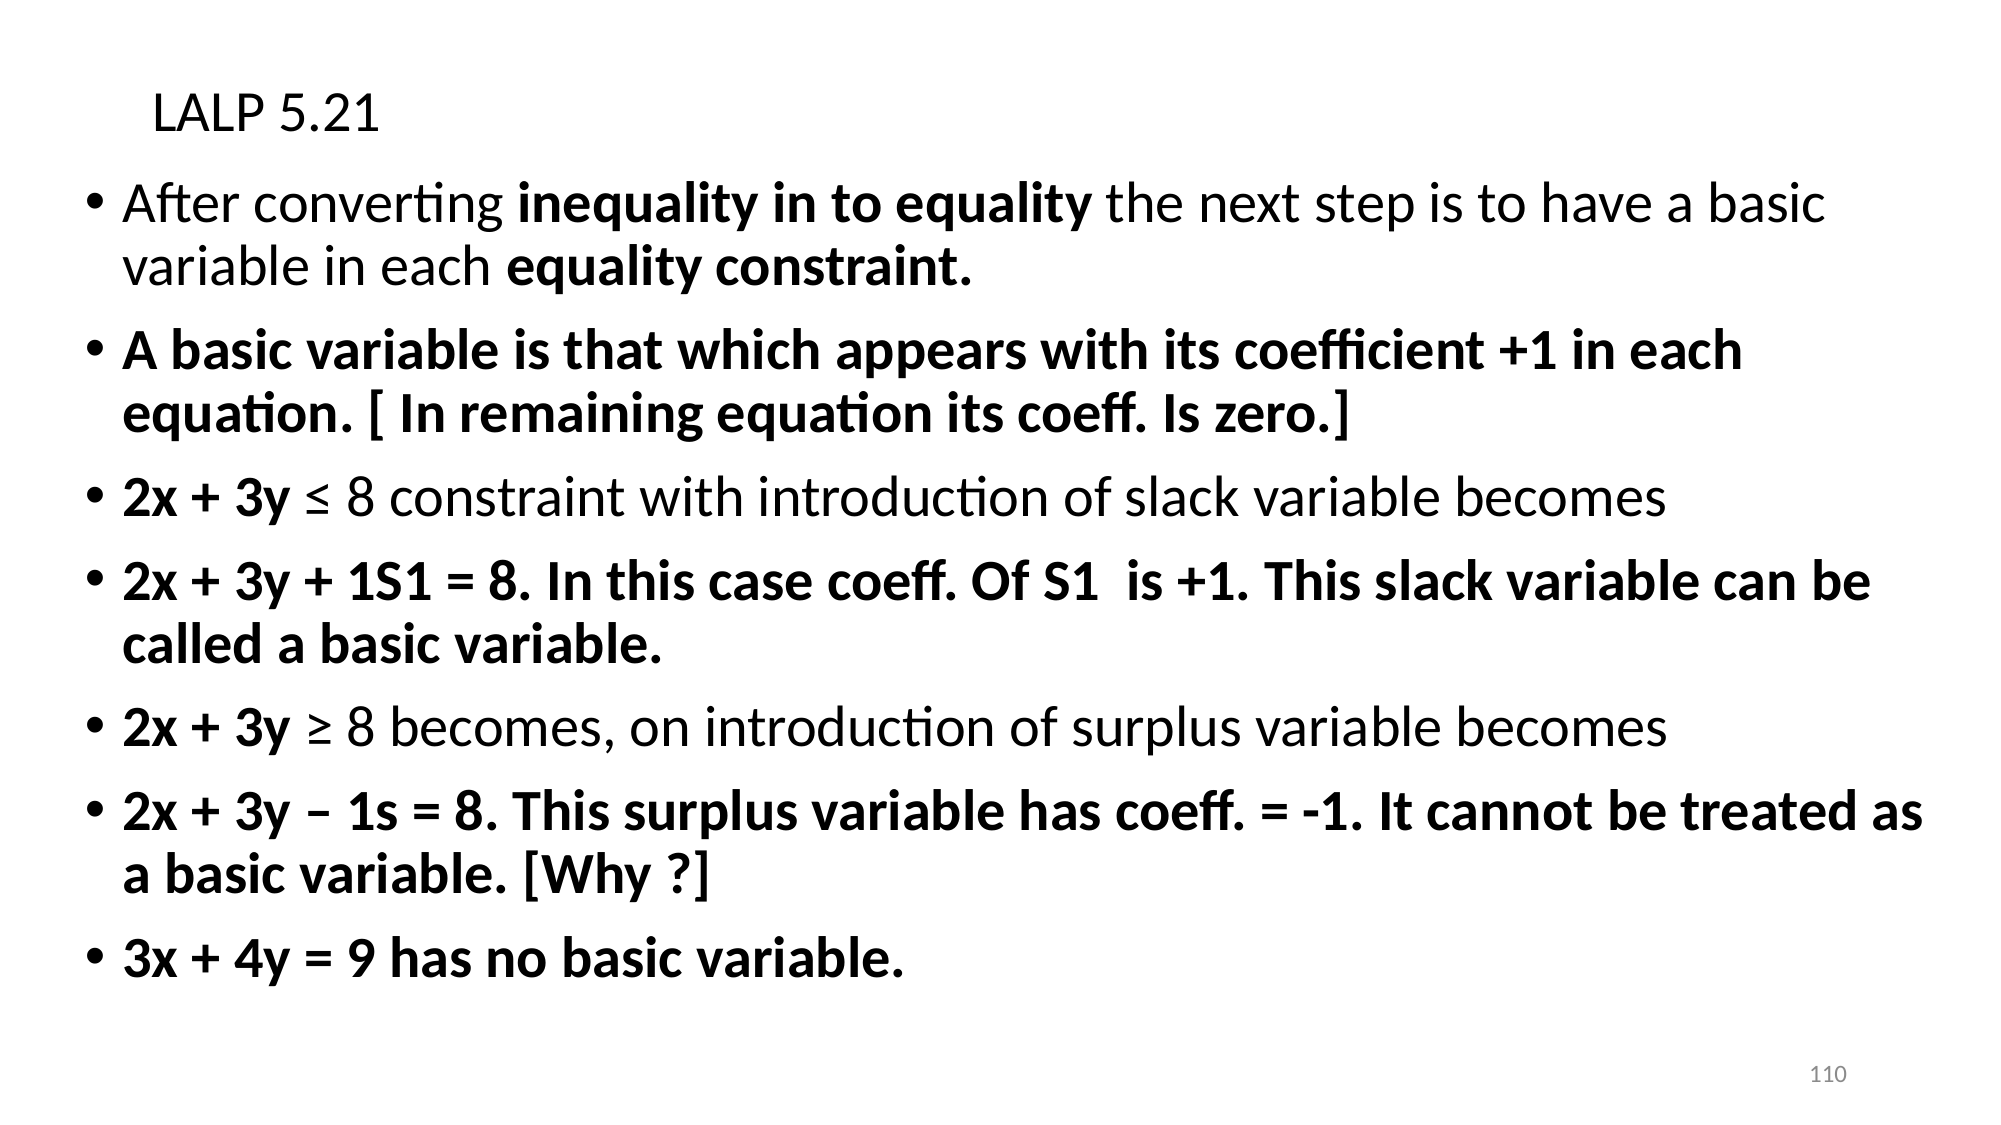

# LALP 5.21
After converting inequality in to equality the next step is to have a basic variable in each equality constraint.
A basic variable is that which appears with its coefficient +1 in each equation. [ In remaining equation its coeff. Is zero.]
2x + 3y ≤ 8 constraint with introduction of slack variable becomes
2x + 3y + 1S1 = 8. In this case coeff. Of S1  is +1. This slack variable can be called a basic variable.
2x + 3y ≥ 8 becomes, on introduction of surplus variable becomes
2x + 3y – 1s = 8. This surplus variable has coeff. = -1. It cannot be treated as a basic variable. [Why ?]
3x + 4y = 9 has no basic variable.

110